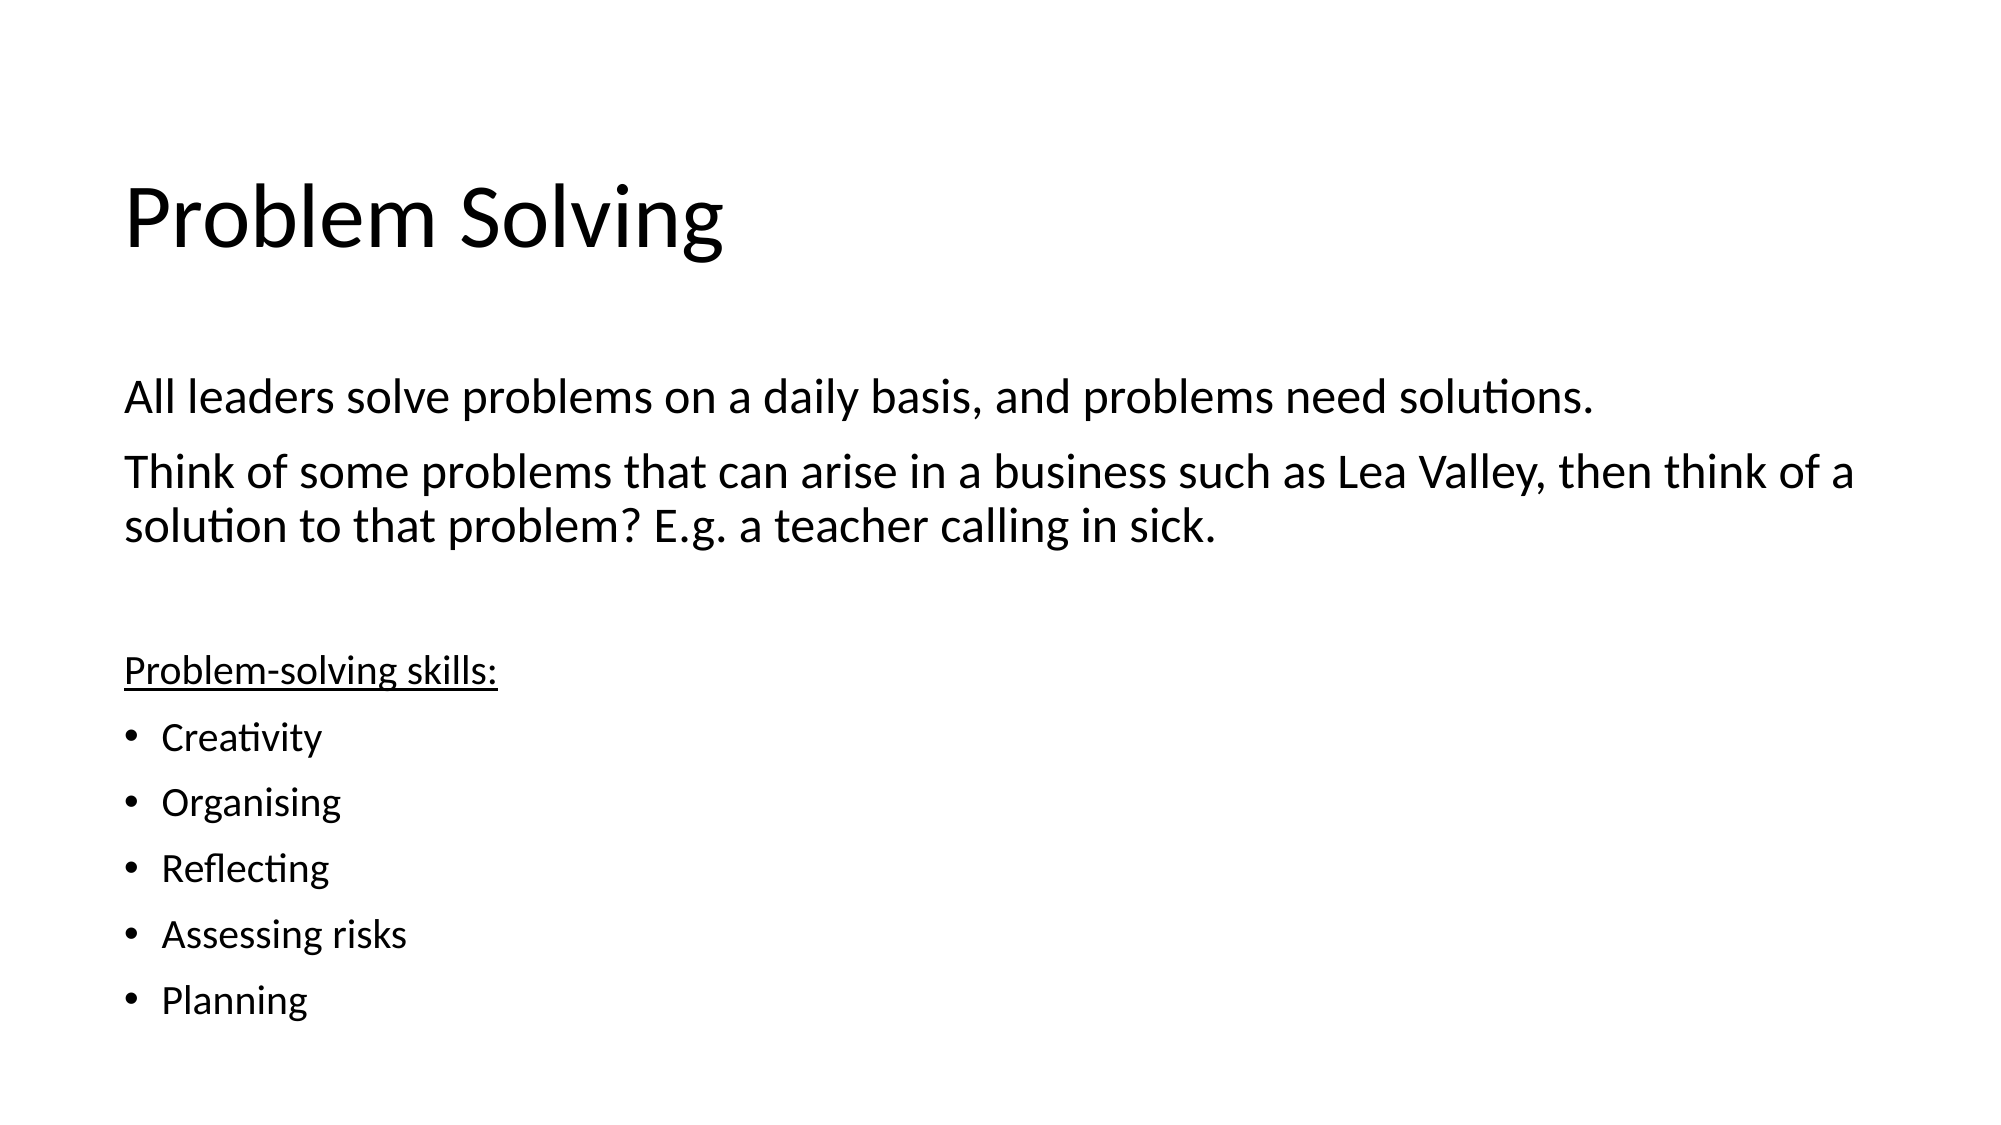

# Problem Solving
All leaders solve problems on a daily basis, and problems need solutions.
Think of some problems that can arise in a business such as Lea Valley, then think of a solution to that problem? E.g. a teacher calling in sick.

Problem-solving skills:
Creativity
Organising
Reflecting
Assessing risks
Planning